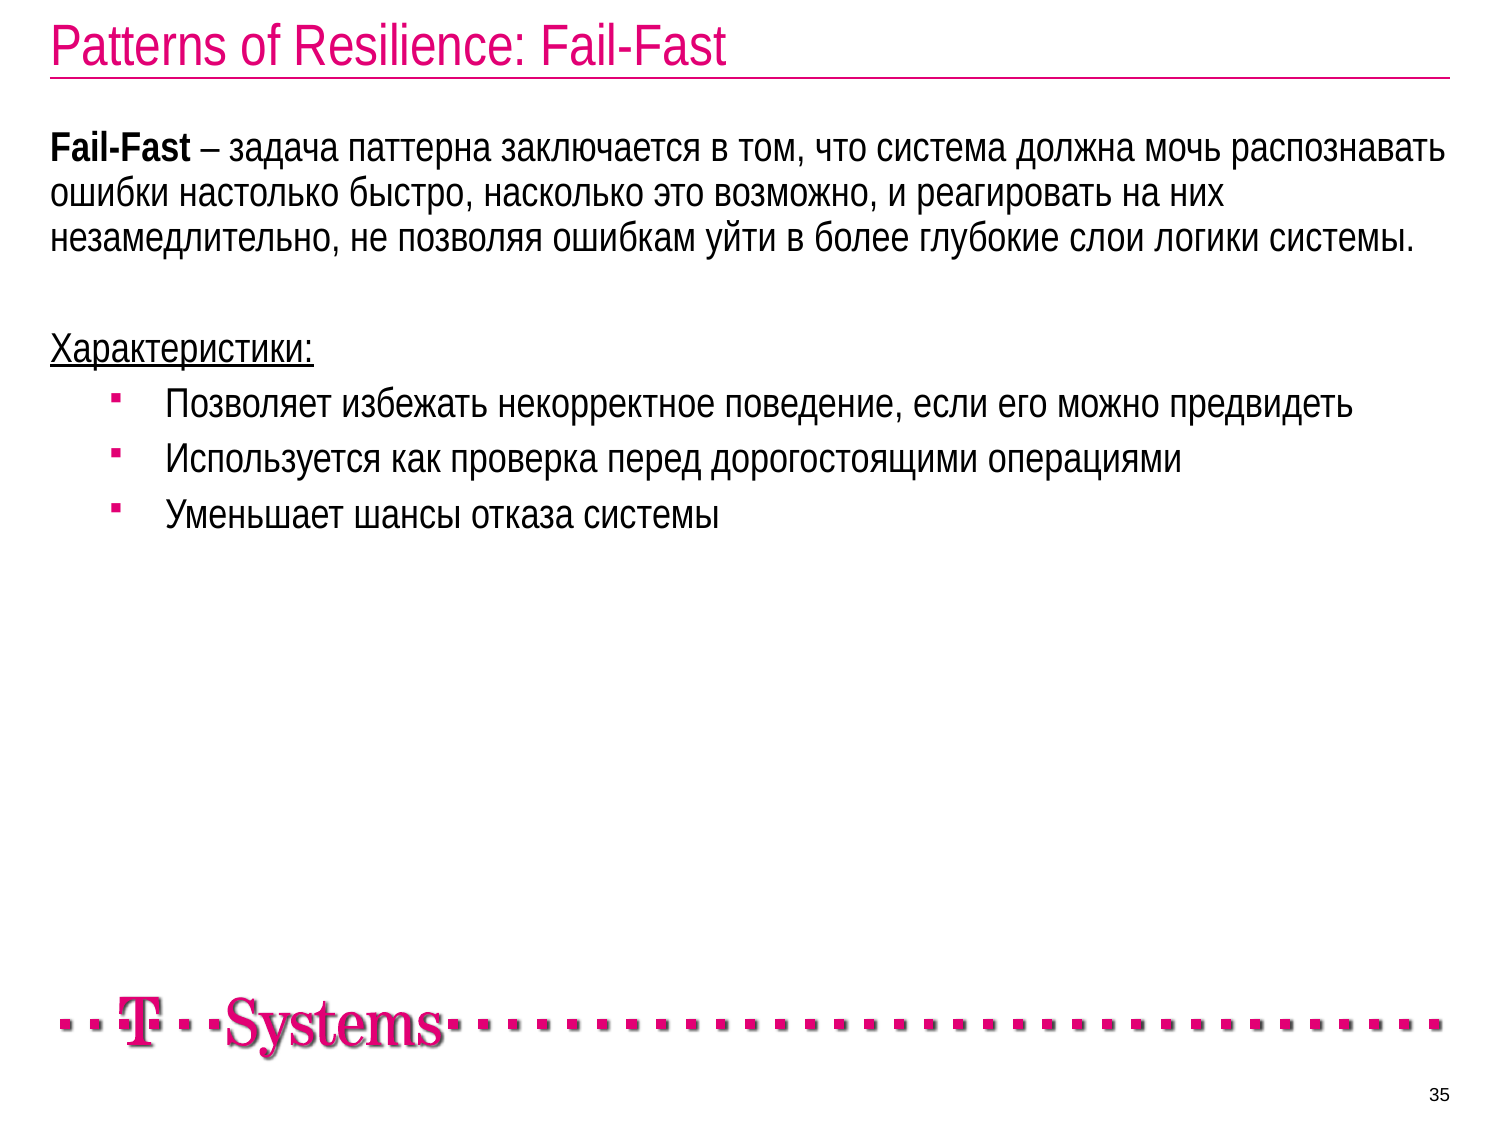

# Patterns of Resilience: Fail-Fast
Fail-Fast – задача паттерна заключается в том, что система должна мочь распознавать ошибки настолько быстро, насколько это возможно, и реагировать на них незамедлительно, не позволяя ошибкам уйти в более глубокие слои логики системы.

Характеристики:
Позволяет избежать некорректное поведение, если его можно предвидеть
Используется как проверка перед дорогостоящими операциями
Уменьшает шансы отказа системы

35